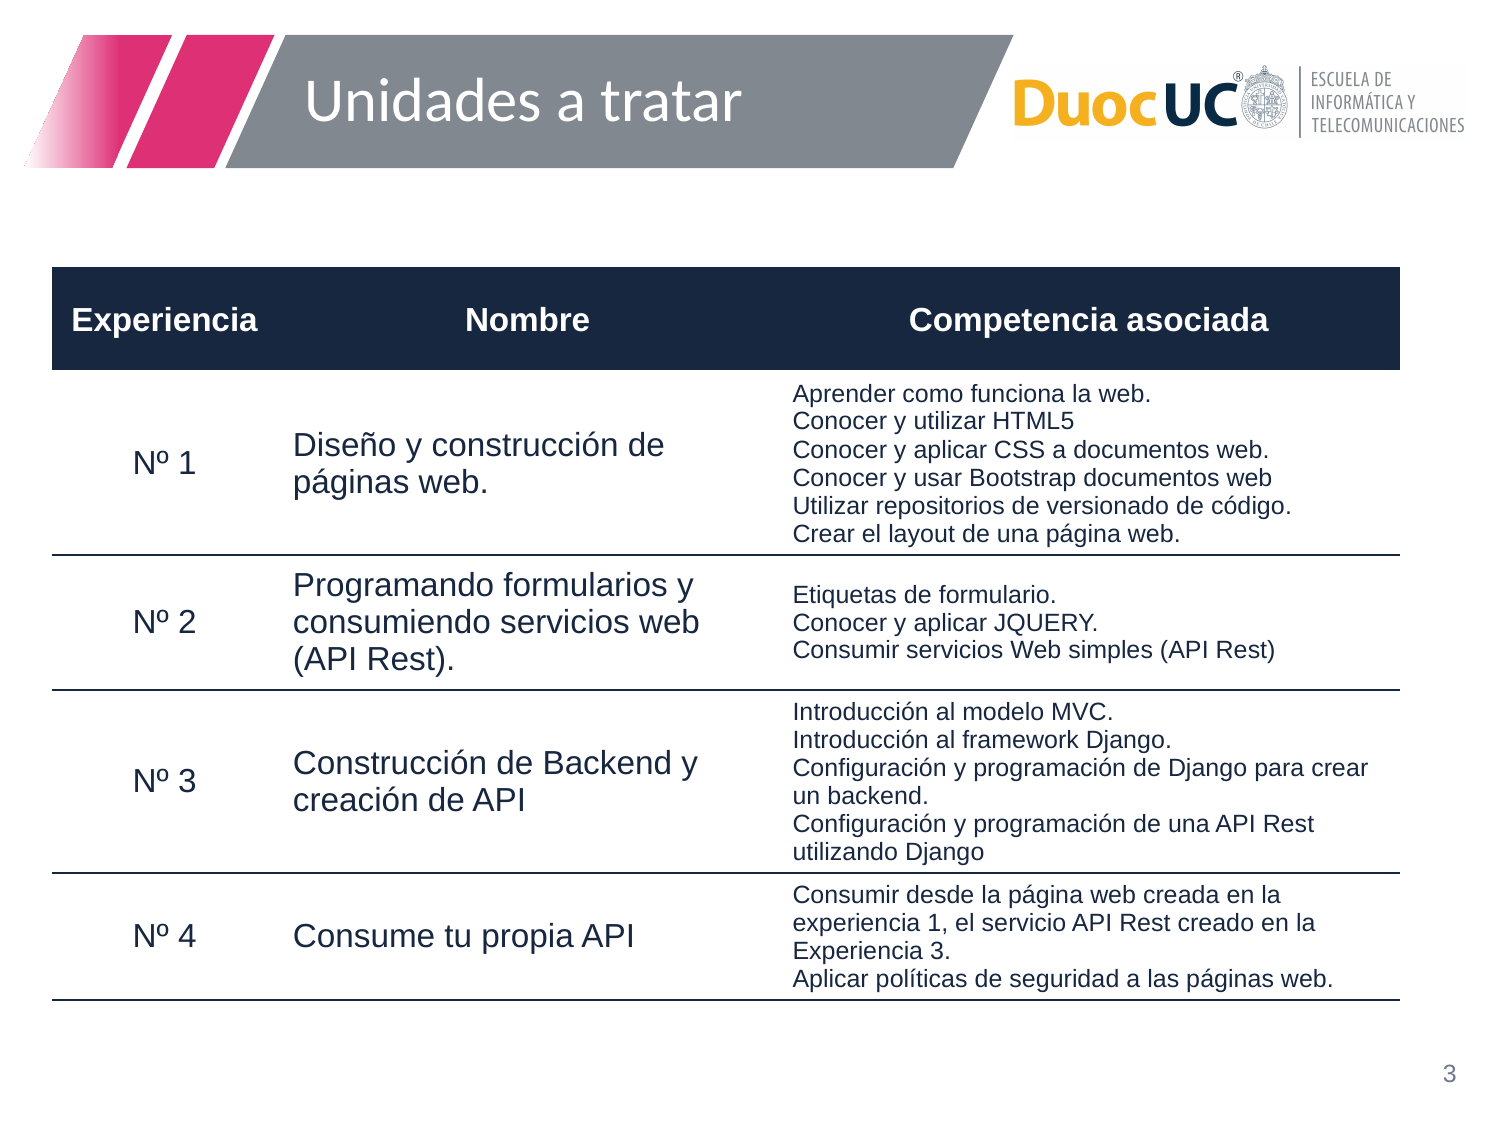

# Unidades a tratar
| Experiencia | Nombre | Competencia asociada |
| --- | --- | --- |
| Nº 1 | Diseño y construcción de páginas web. | Aprender como funciona la web. Conocer y utilizar HTML5 Conocer y aplicar CSS a documentos web. Conocer y usar Bootstrap documentos web Utilizar repositorios de versionado de código. Crear el layout de una página web. |
| Nº 2 | Programando formularios y consumiendo servicios web (API Rest). | Etiquetas de formulario. Conocer y aplicar JQUERY. Consumir servicios Web simples (API Rest) |
| Nº 3 | Construcción de Backend y creación de API | Introducción al modelo MVC. Introducción al framework Django. Configuración y programación de Django para crear un backend. Configuración y programación de una API Rest utilizando Django |
| Nº 4 | Consume tu propia API | Consumir desde la página web creada en la experiencia 1, el servicio API Rest creado en la Experiencia 3. Aplicar políticas de seguridad a las páginas web. |